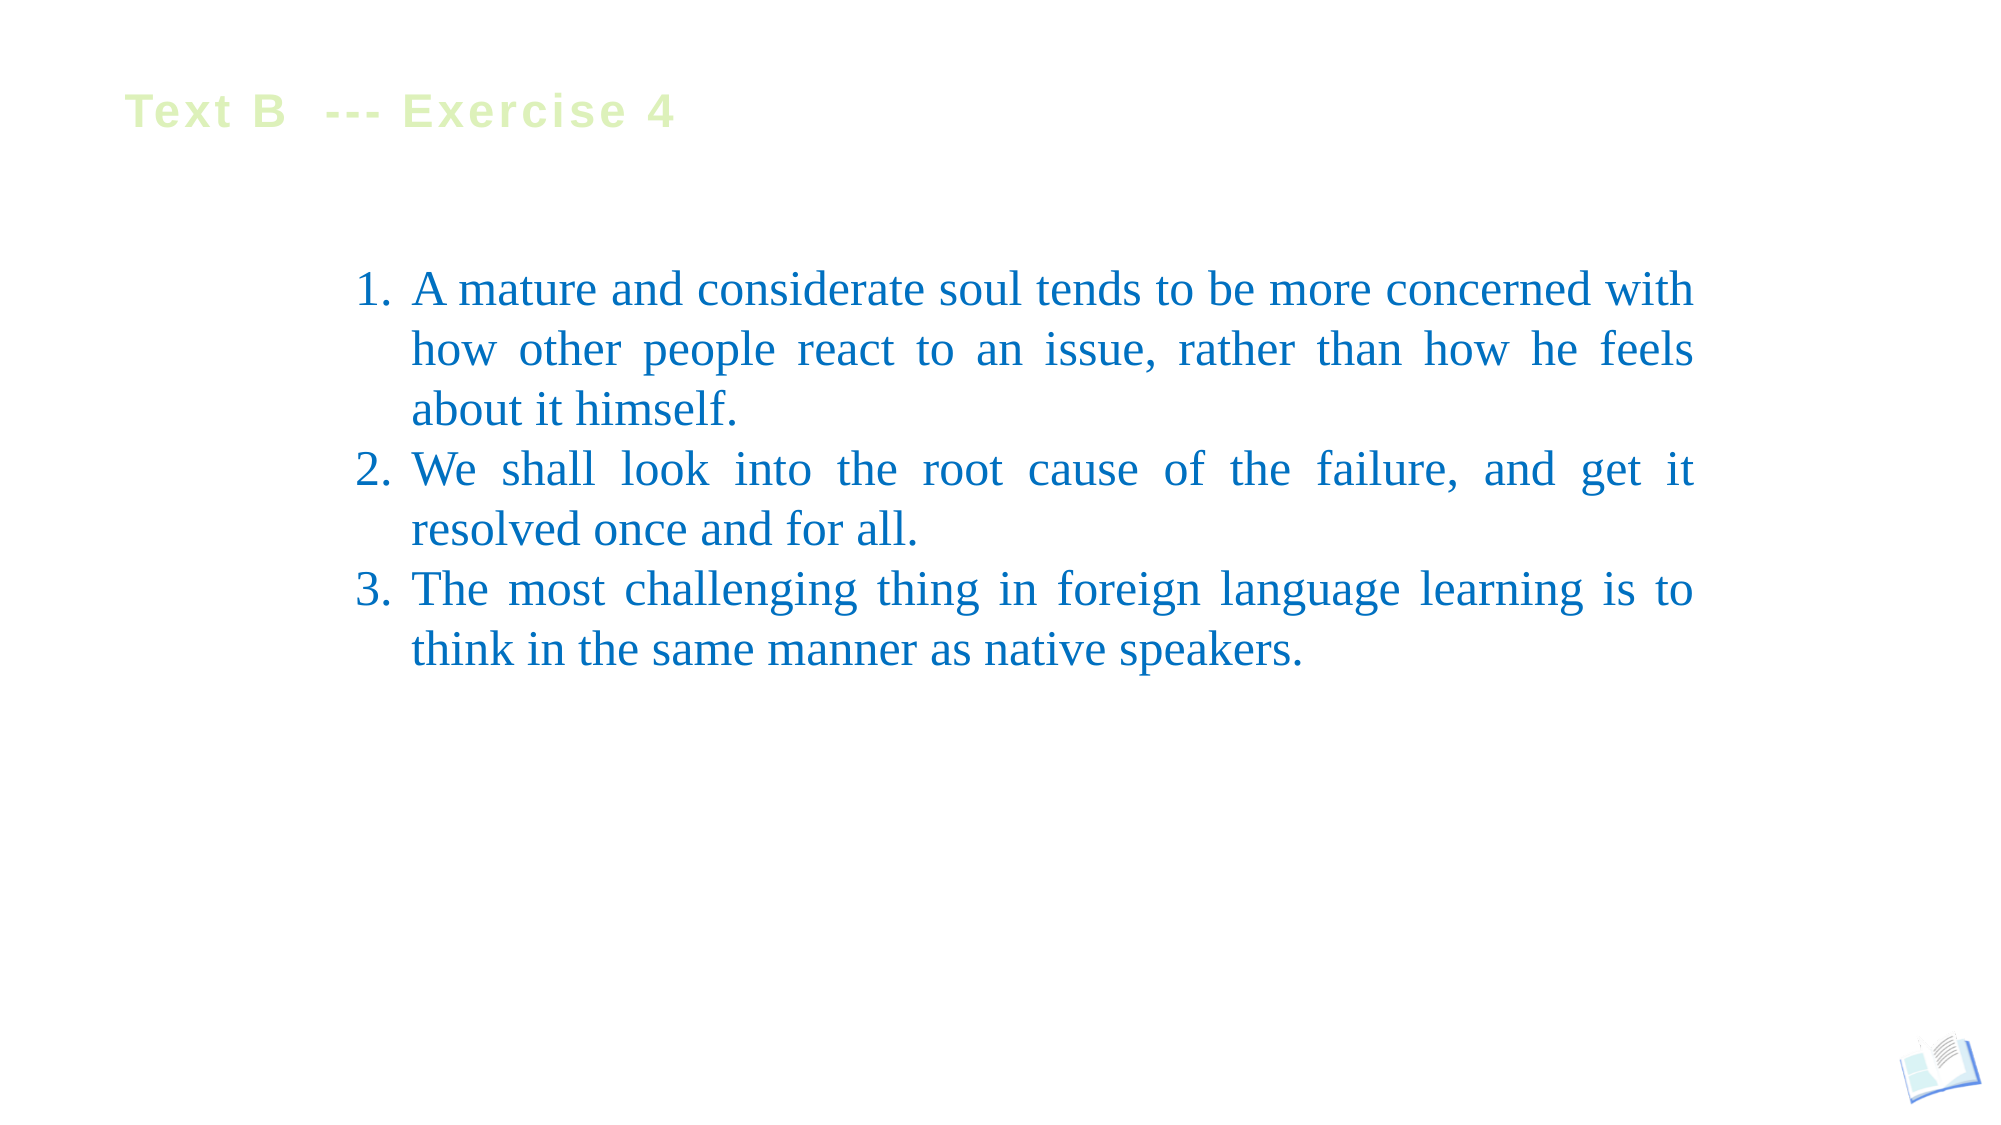

# Text B  --- Exercise 4
A mature and considerate soul tends to be more concerned with how other people react to an issue, rather than how he feels about it himself.
We shall look into the root cause of the failure, and get it resolved once and for all.
The most challenging thing in foreign language learning is to think in the same manner as native speakers.